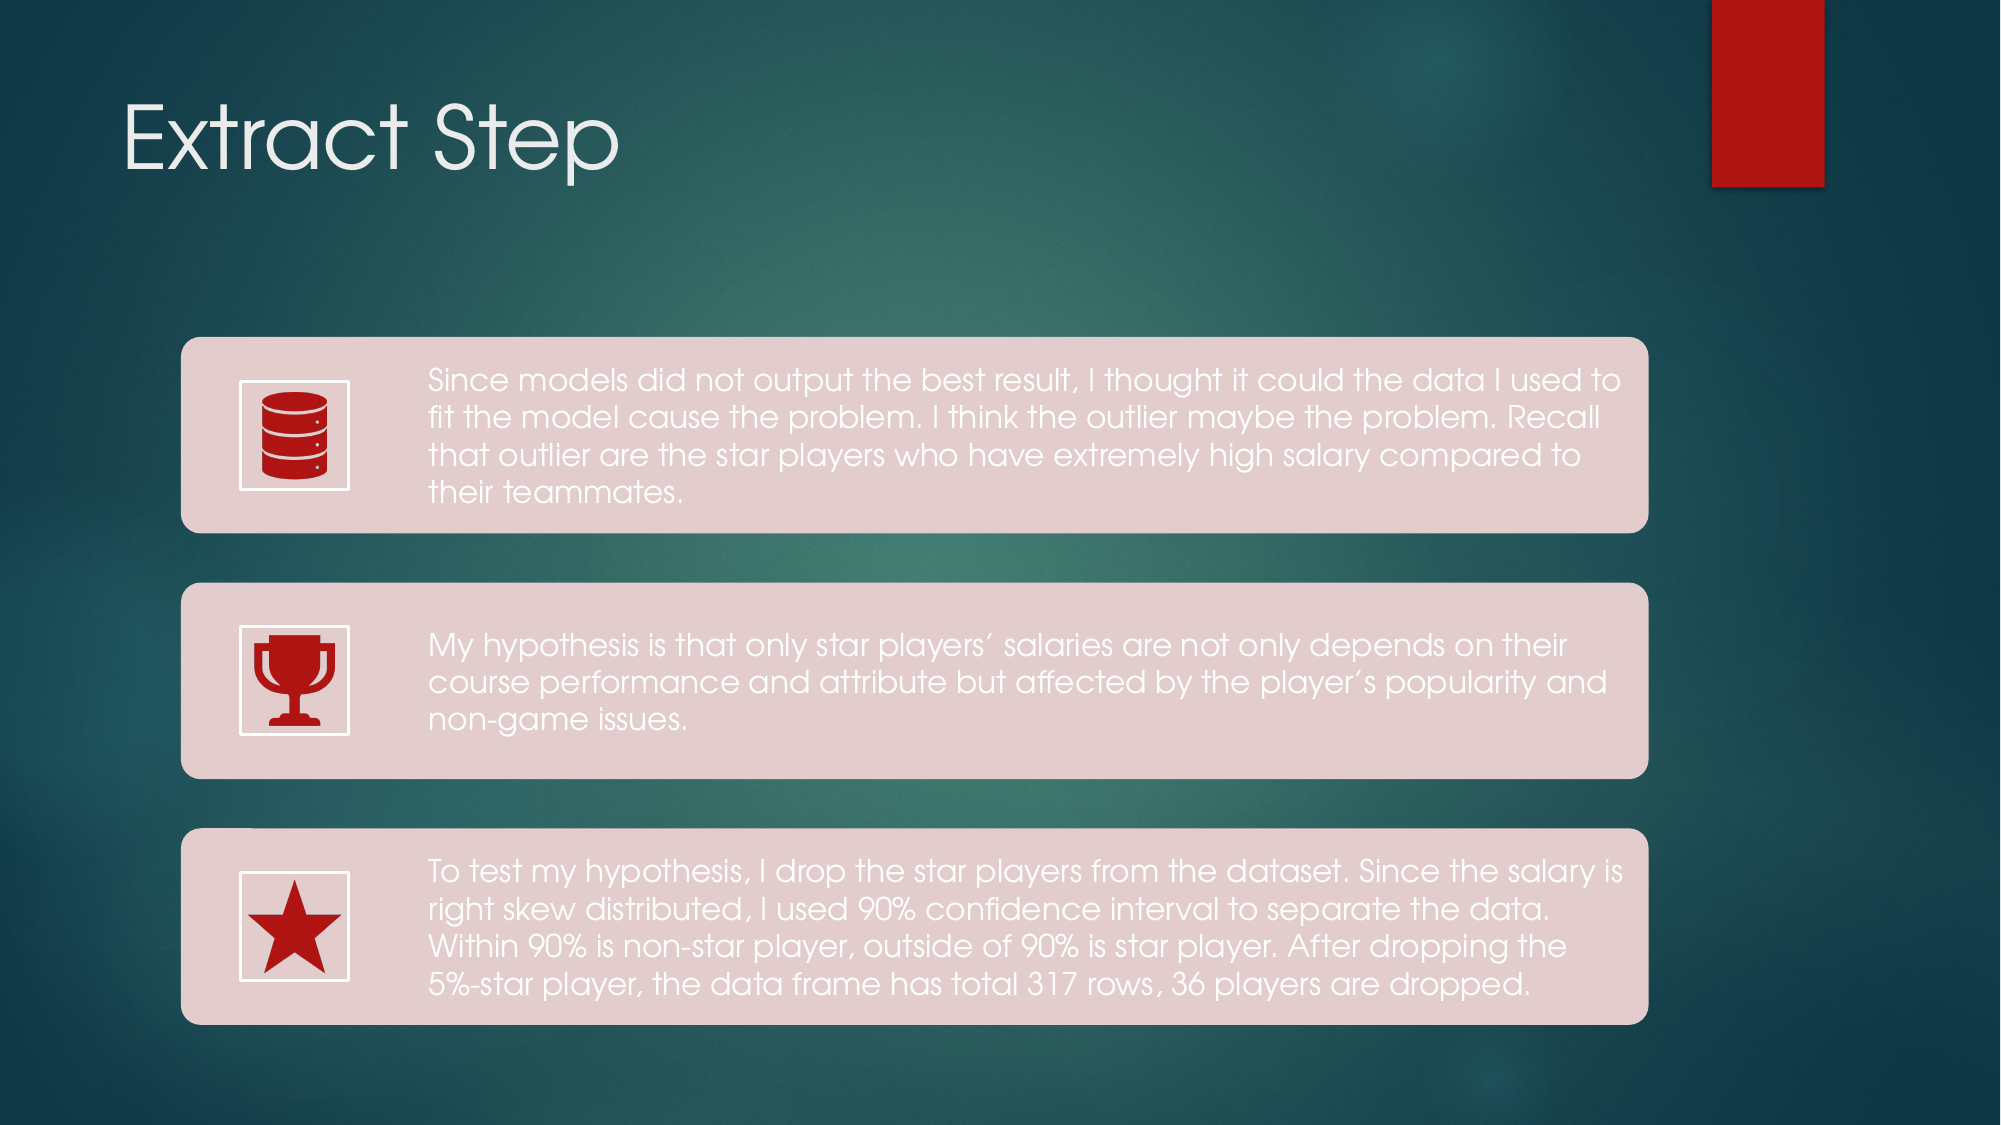

# Extract Step
Since models did not output the best result, I thought it could the data I used to fit the model cause the problem. I think the outlier maybe the problem. Recall that outlier are the star players who have extremely high salary compared to their teammates.
My hypothesis is that only star players’ salaries are not only depends on their course performance and attribute but affected by the player’s popularity and non-game issues.
To test my hypothesis, I drop the star players from the dataset. Since the salary is right skew distributed, I used 90% confidence interval to separate the data. Within 90% is non-star player, outside of 90% is star player. After dropping the 5%-star player, the data frame has total 317 rows, 36 players are dropped.